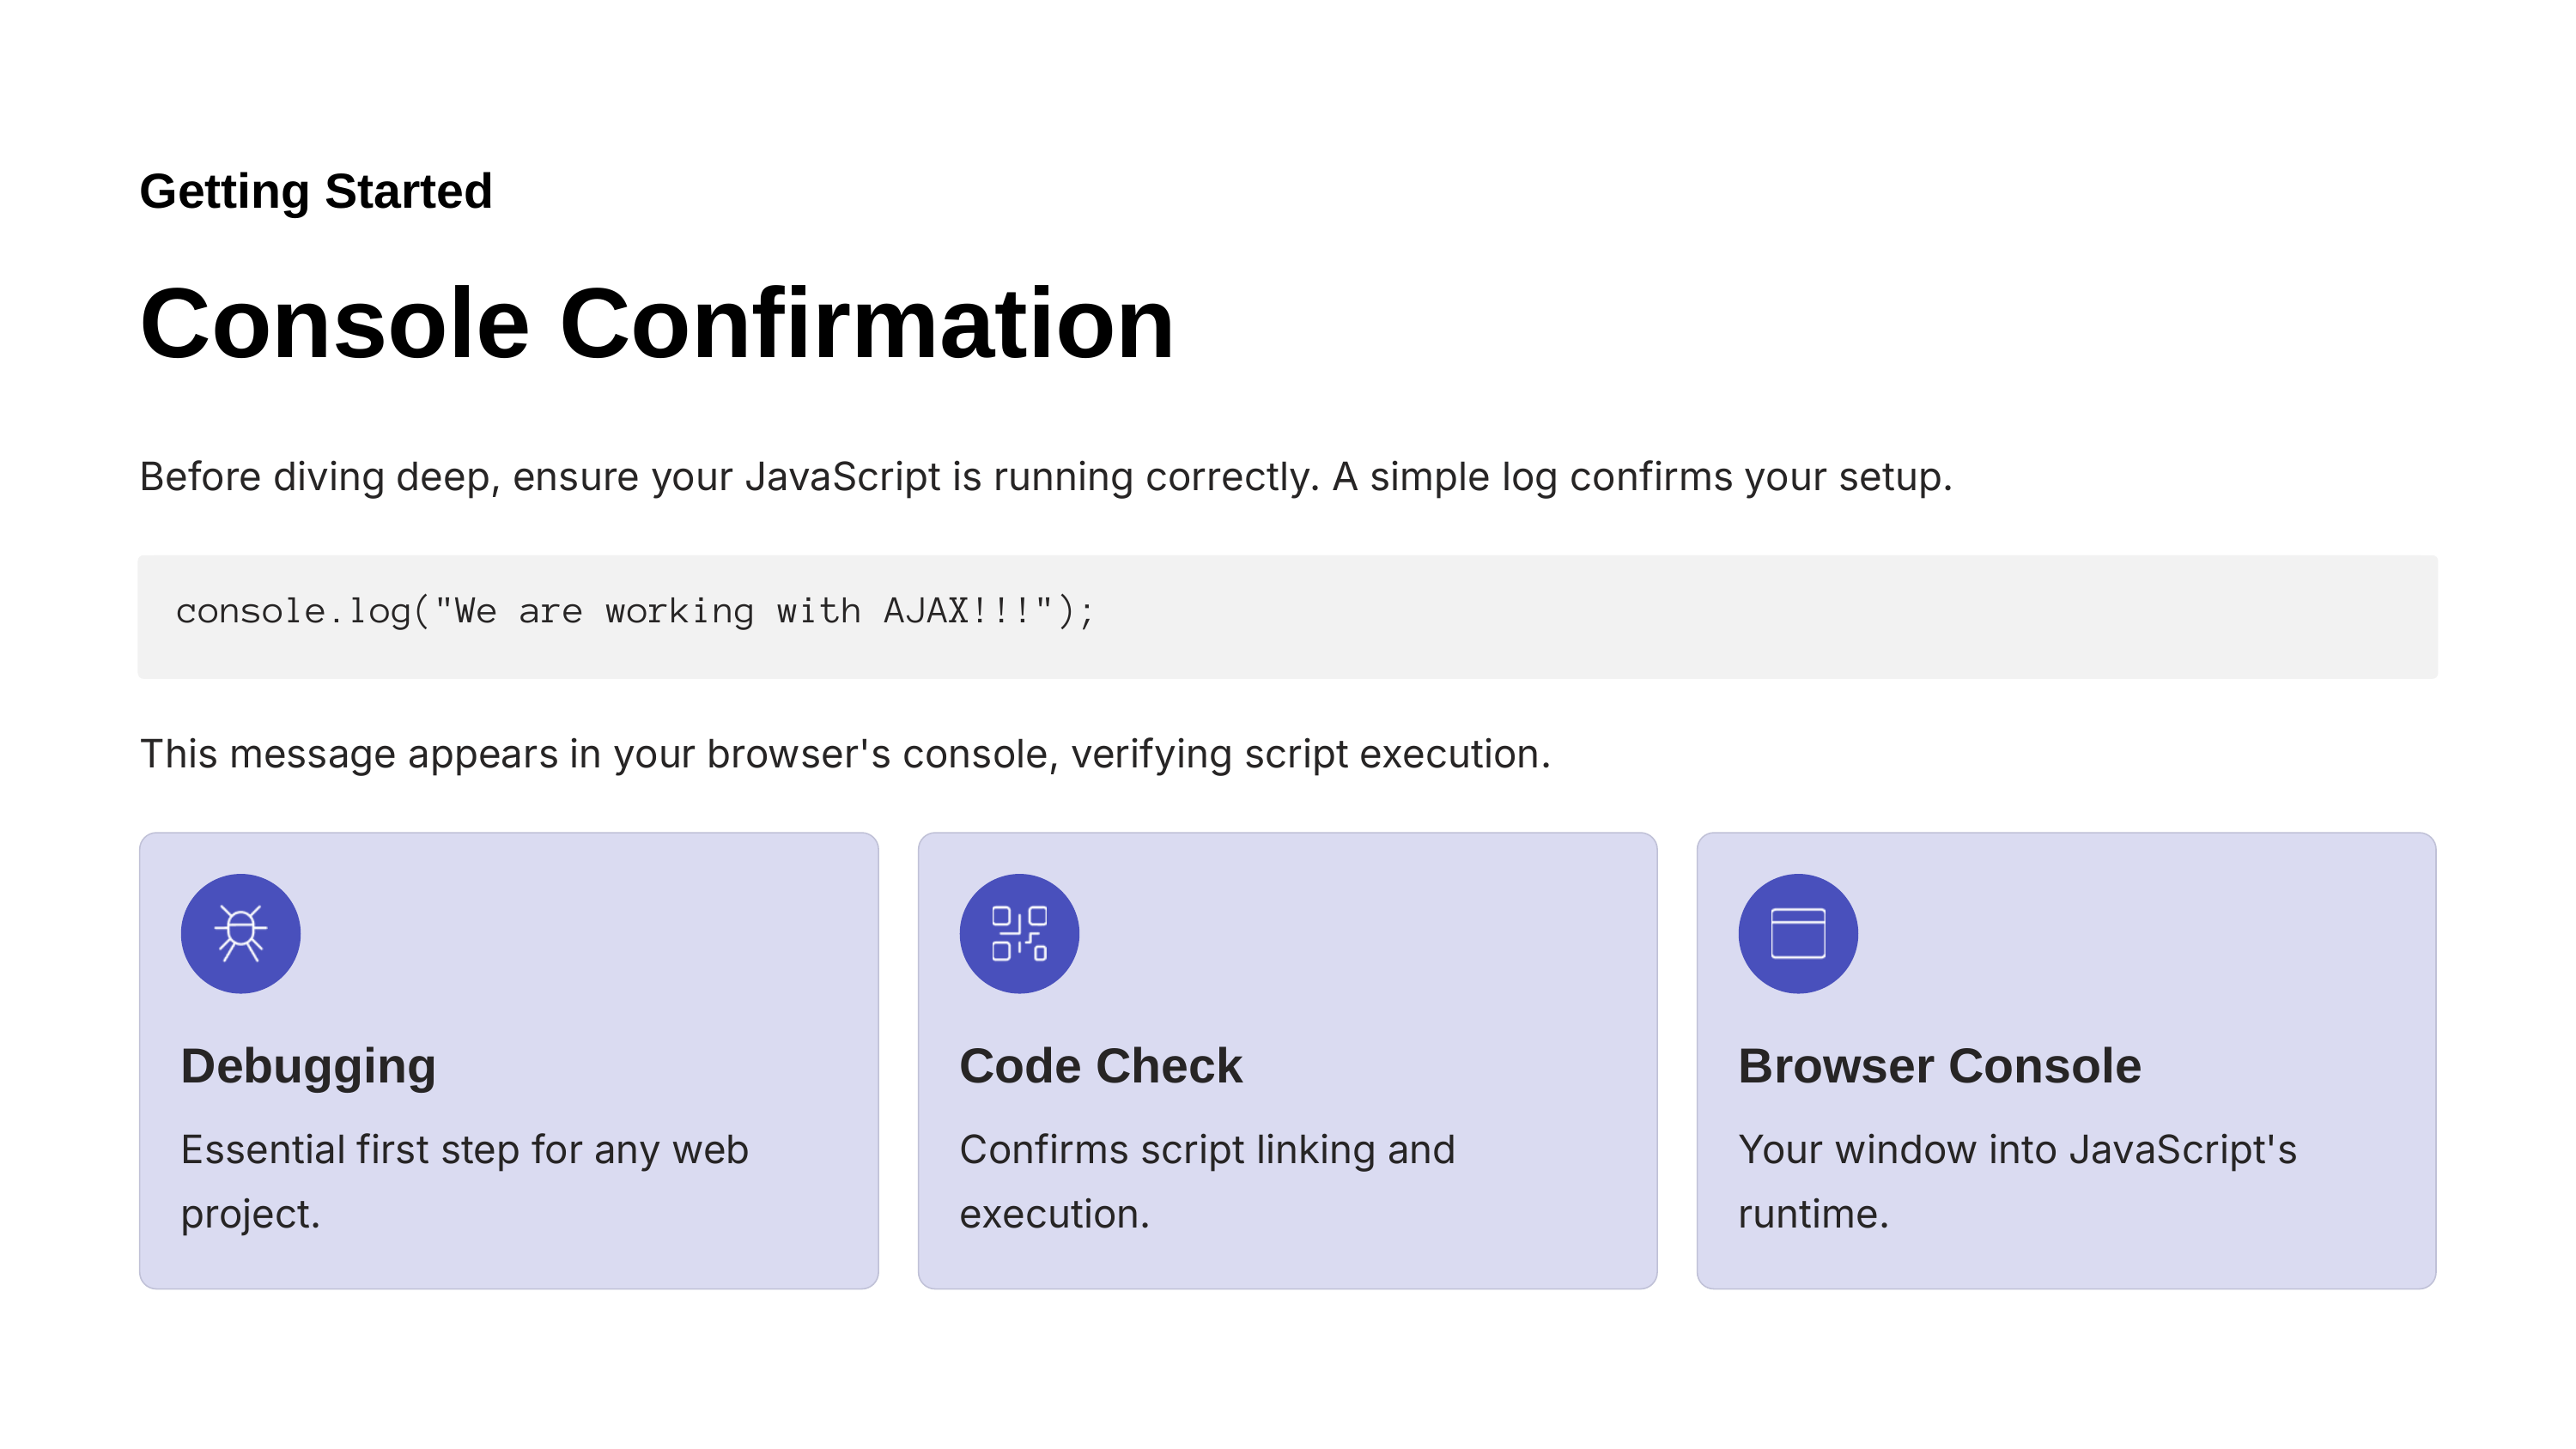

Getting Started
Console Confirmation
Before diving deep, ensure your JavaScript is running correctly. A simple log confirms your setup.

console.log("We are working with AJAX!!!");
This message appears in your browser's console, verifying script execution.

Debugging
Code Check
Browser Console
Essential first step for any web project.
Confirms script linking and execution.
Your window into JavaScript's runtime.